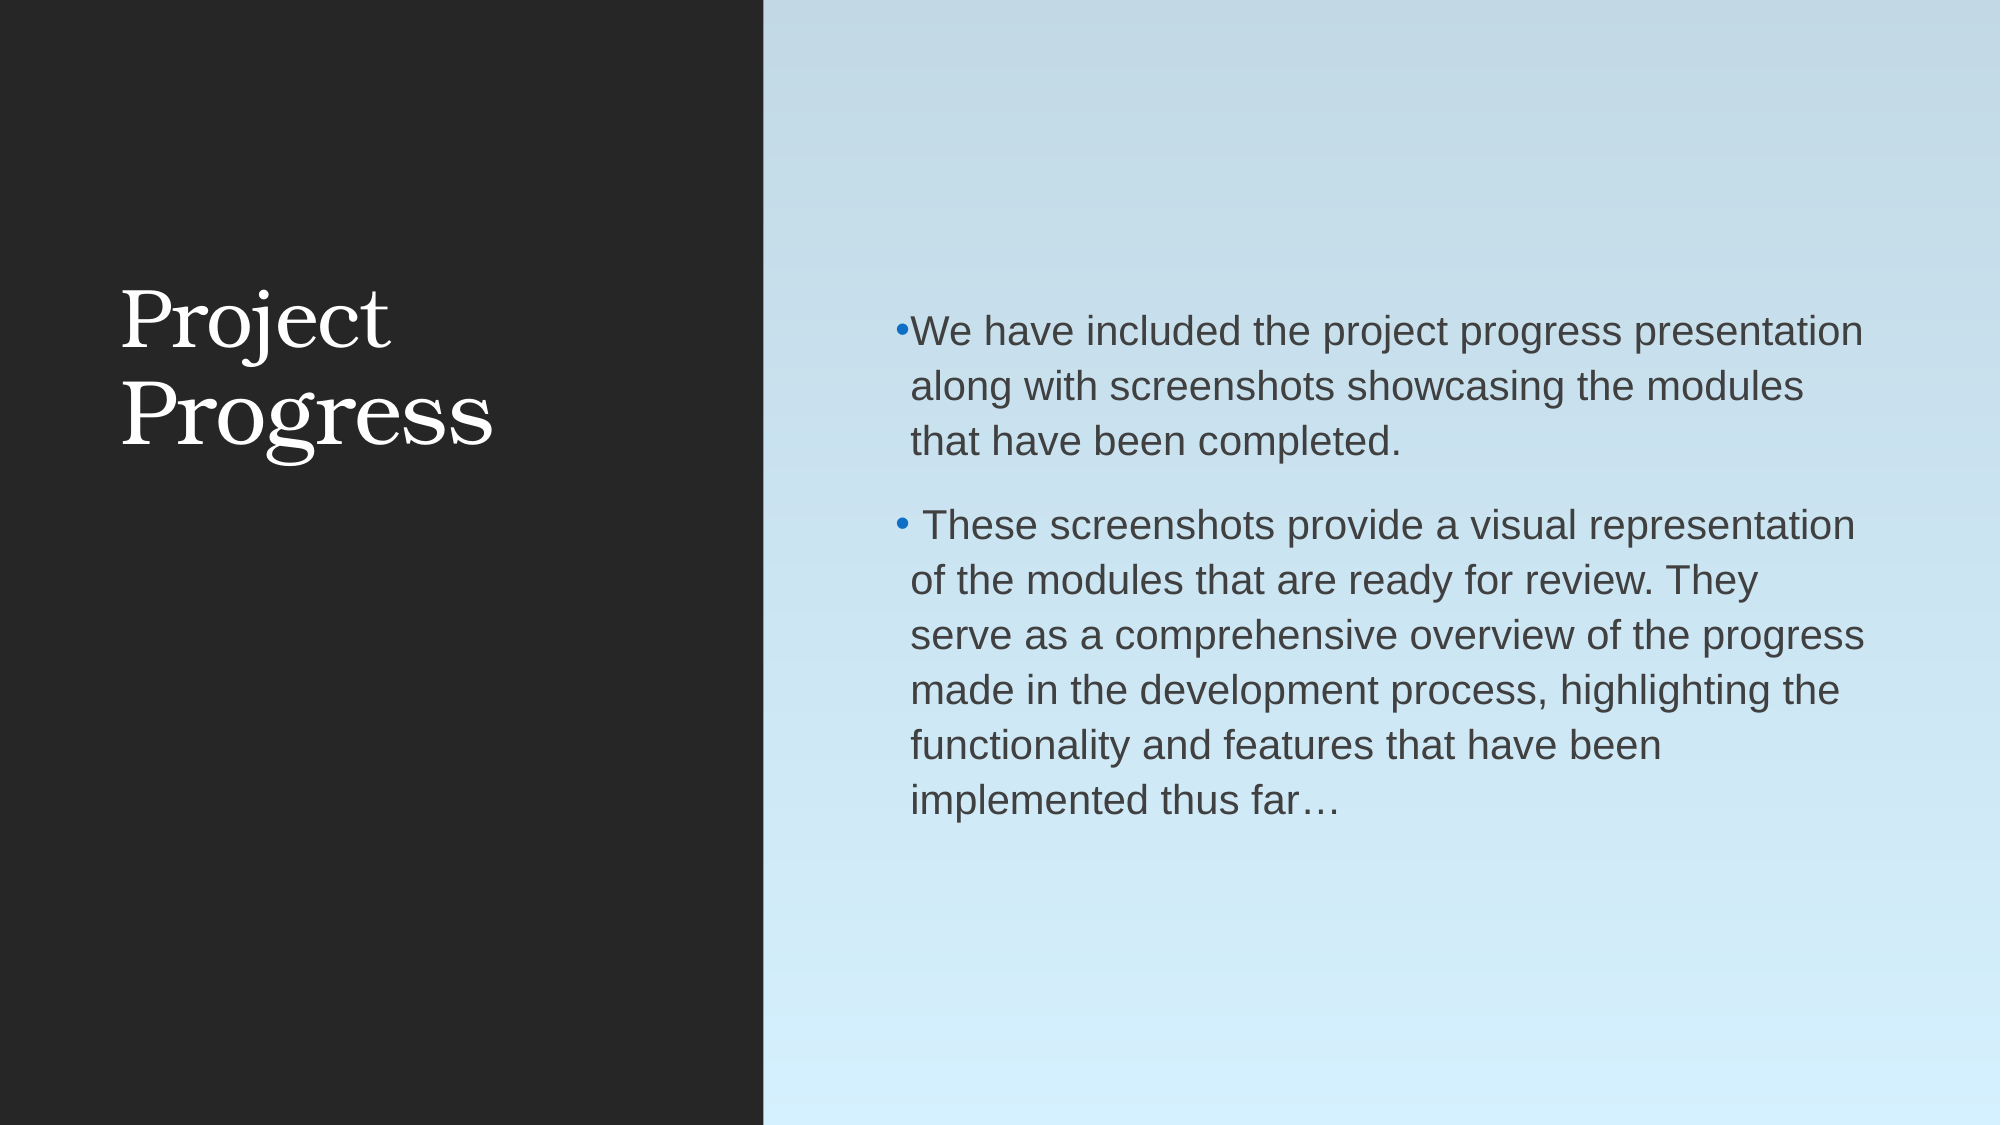

# Project Progress

We have included the project progress presentation along with screenshots showcasing the modules that have been completed.
 These screenshots provide a visual representation of the modules that are ready for review. They serve as a comprehensive overview of the progress made in the development process, highlighting the functionality and features that have been implemented thus far…